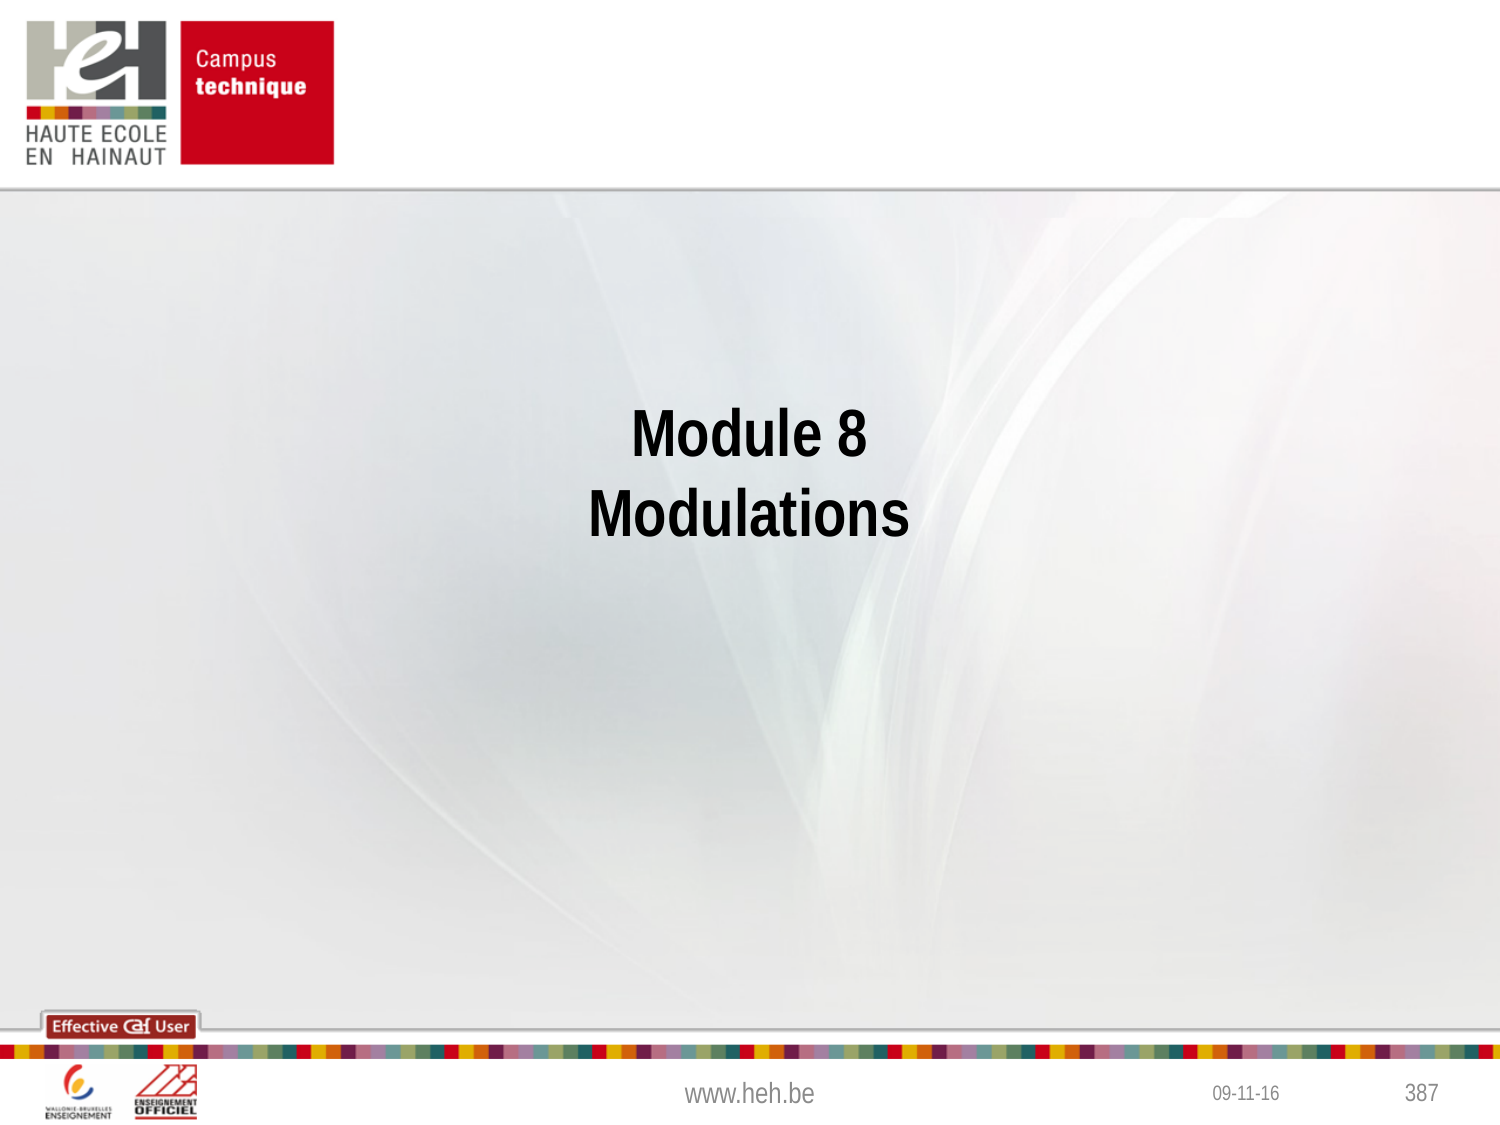

# Module 8 Modulations

www.heh.be
09-11-16
387